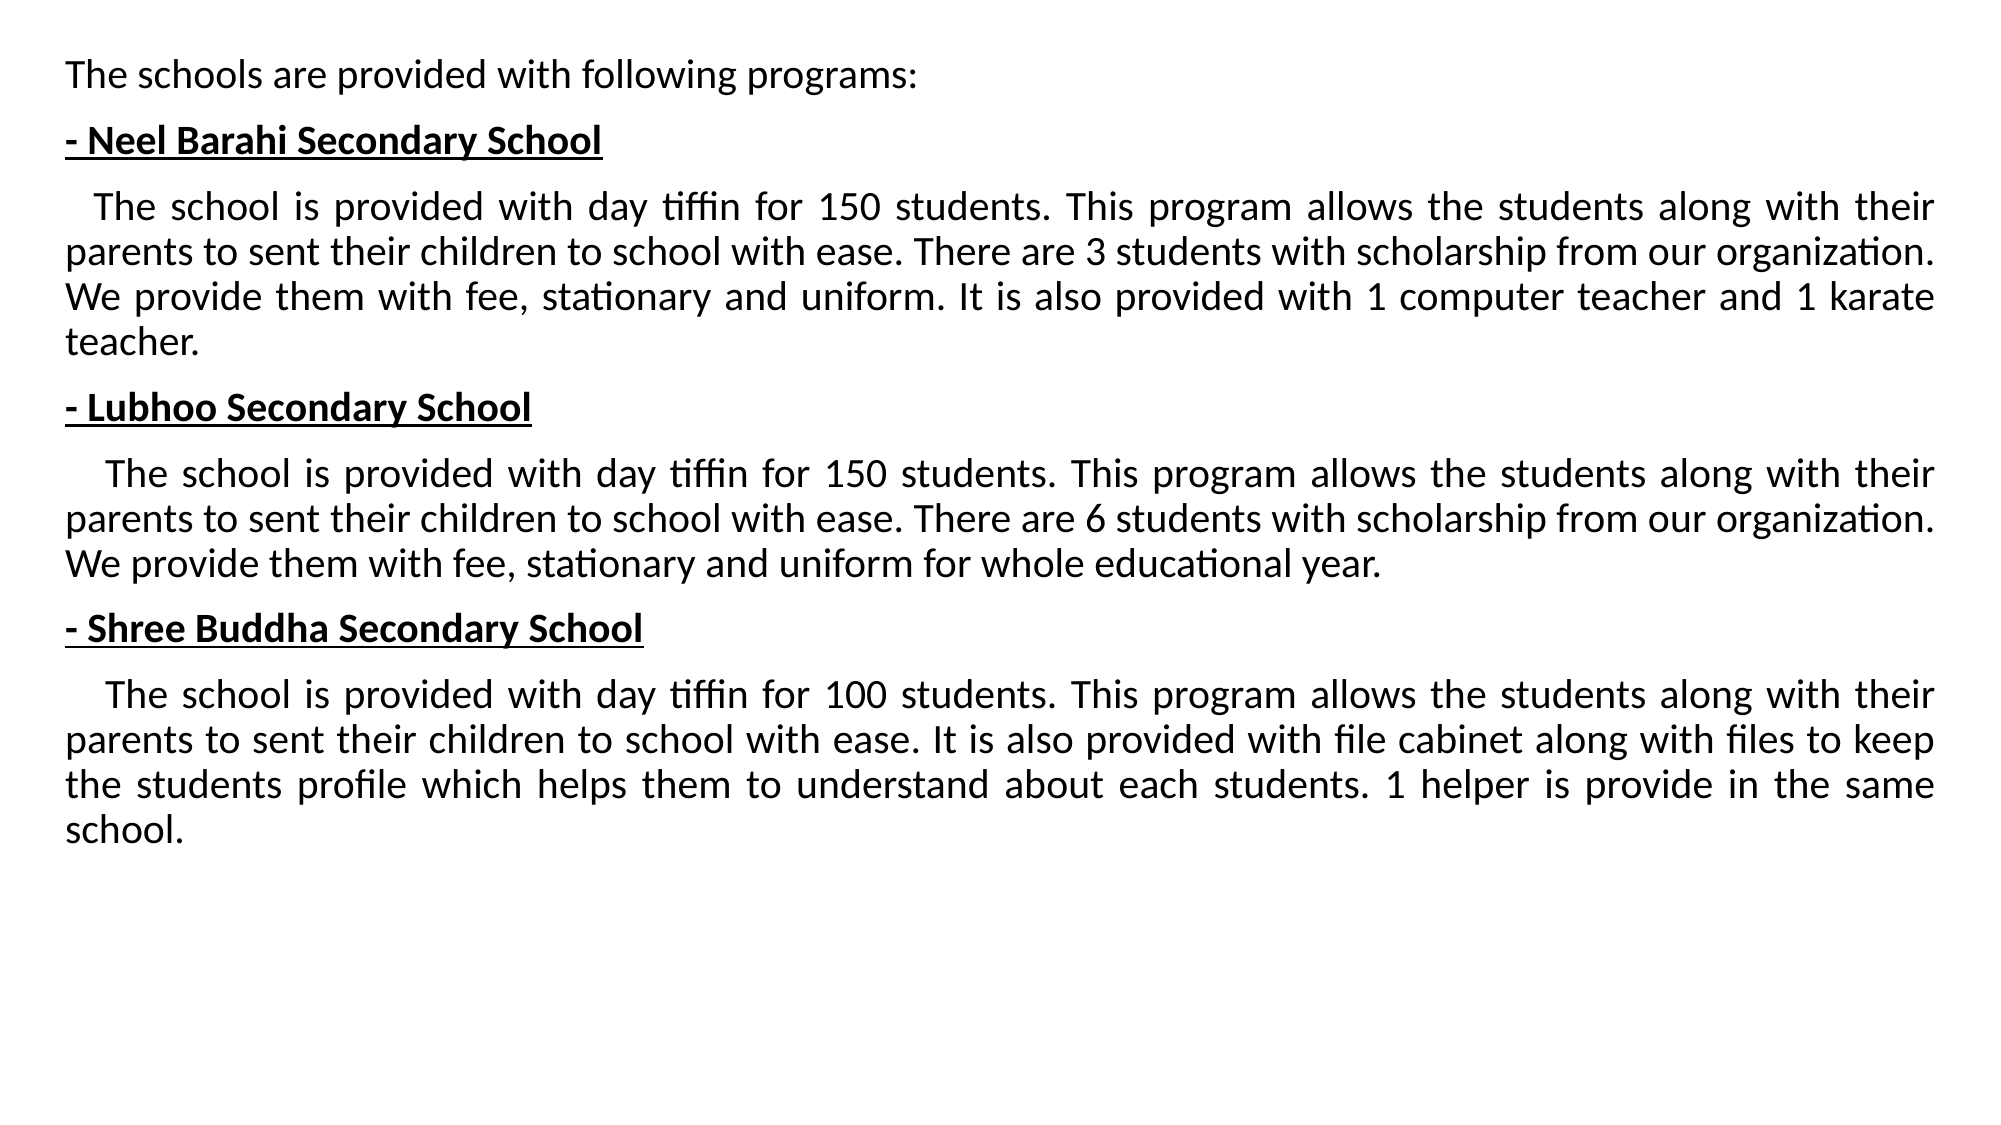

The schools are provided with following programs:
- Neel Barahi Secondary School
  The school is provided with day tiffin for 150 students. This program allows the students along with their parents to sent their children to school with ease. There are 3 students with scholarship from our organization. We provide them with fee, stationary and uniform. It is also provided with 1 computer teacher and 1 karate teacher.
- Lubhoo Secondary School
   The school is provided with day tiffin for 150 students. This program allows the students along with their parents to sent their children to school with ease. There are 6 students with scholarship from our organization. We provide them with fee, stationary and uniform for whole educational year.
- Shree Buddha Secondary School
   The school is provided with day tiffin for 100 students. This program allows the students along with their parents to sent their children to school with ease. It is also provided with file cabinet along with files to keep the students profile which helps them to understand about each students. 1 helper is provide in the same school.